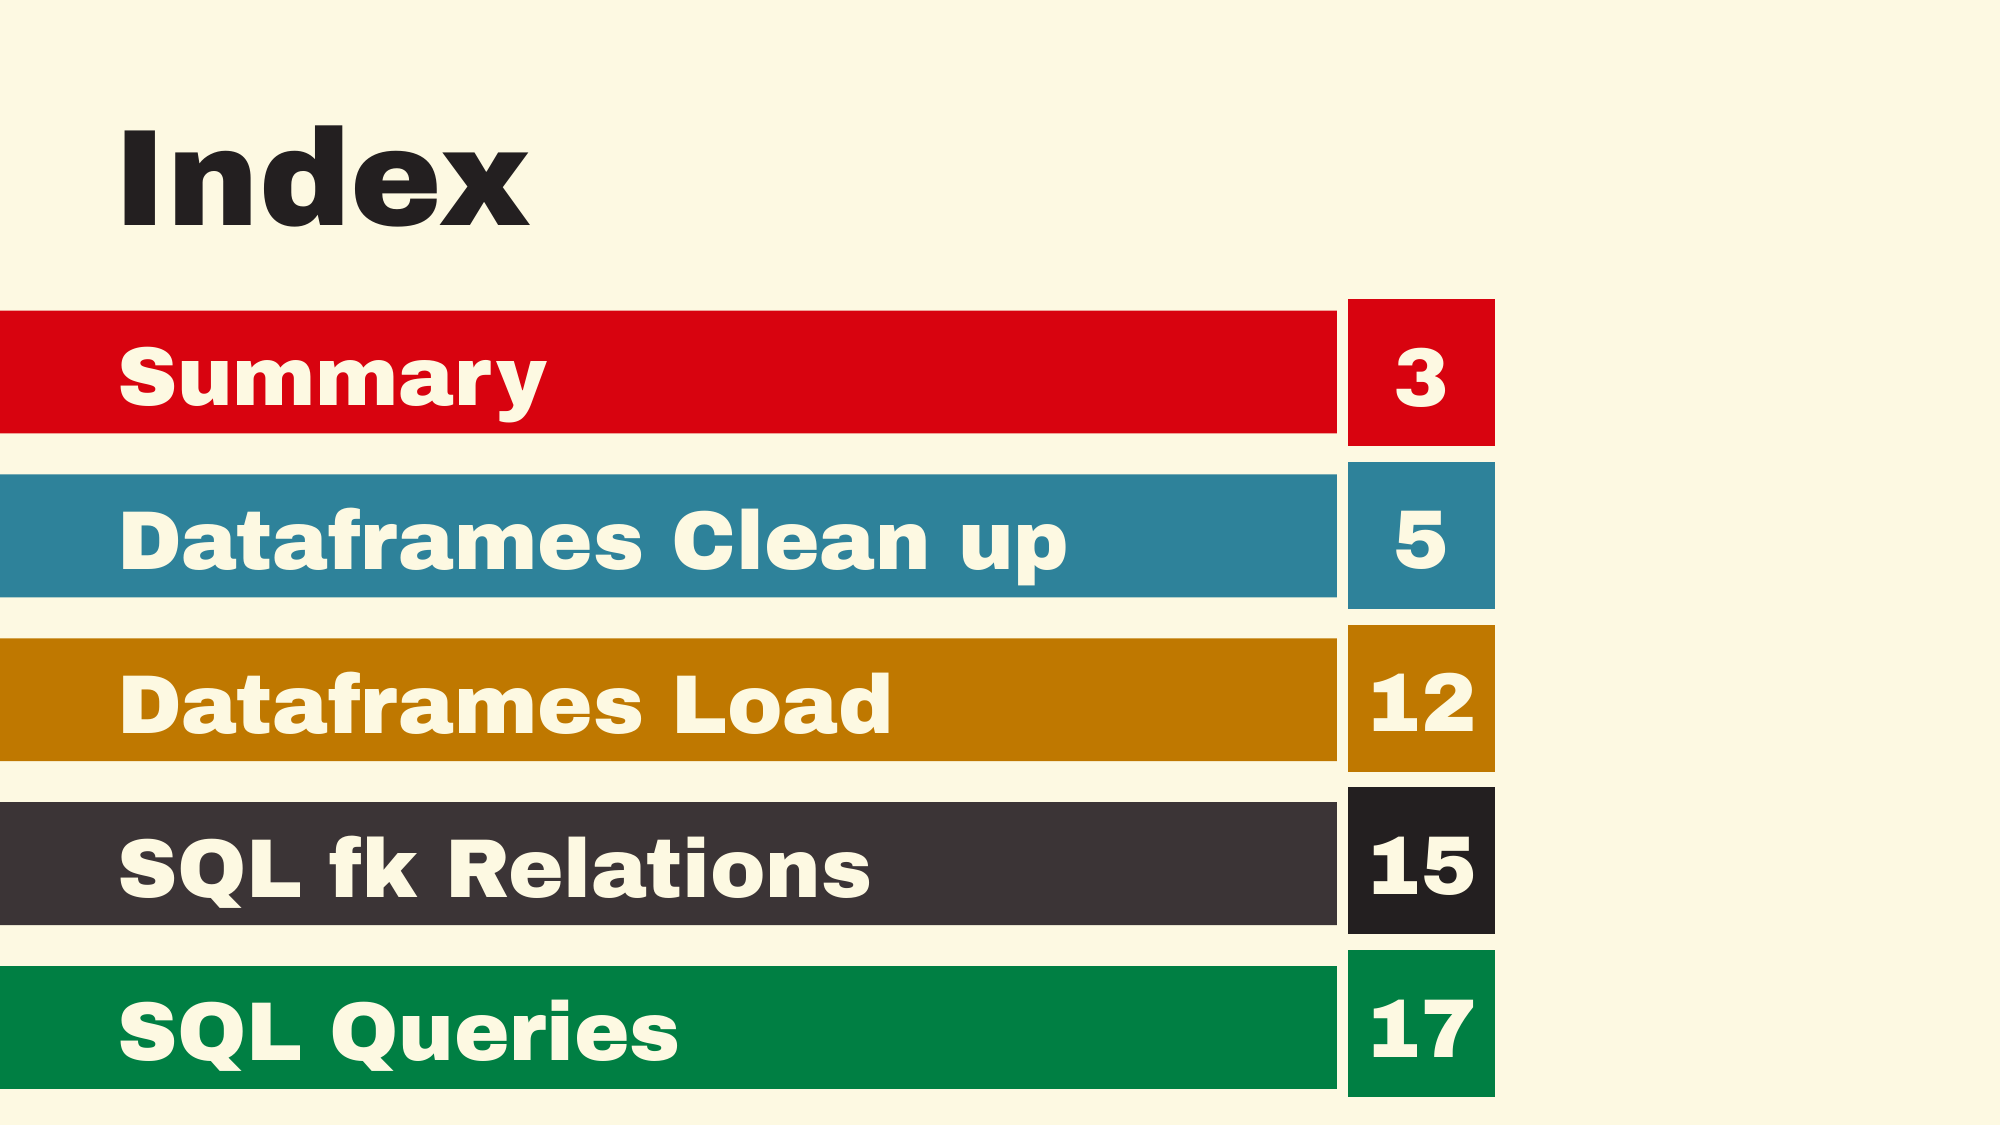

# Index
3
Summary
5
Dataframes Clean up
12
Dataframes Load
15
SQL fk Relations
17
SQL Queries